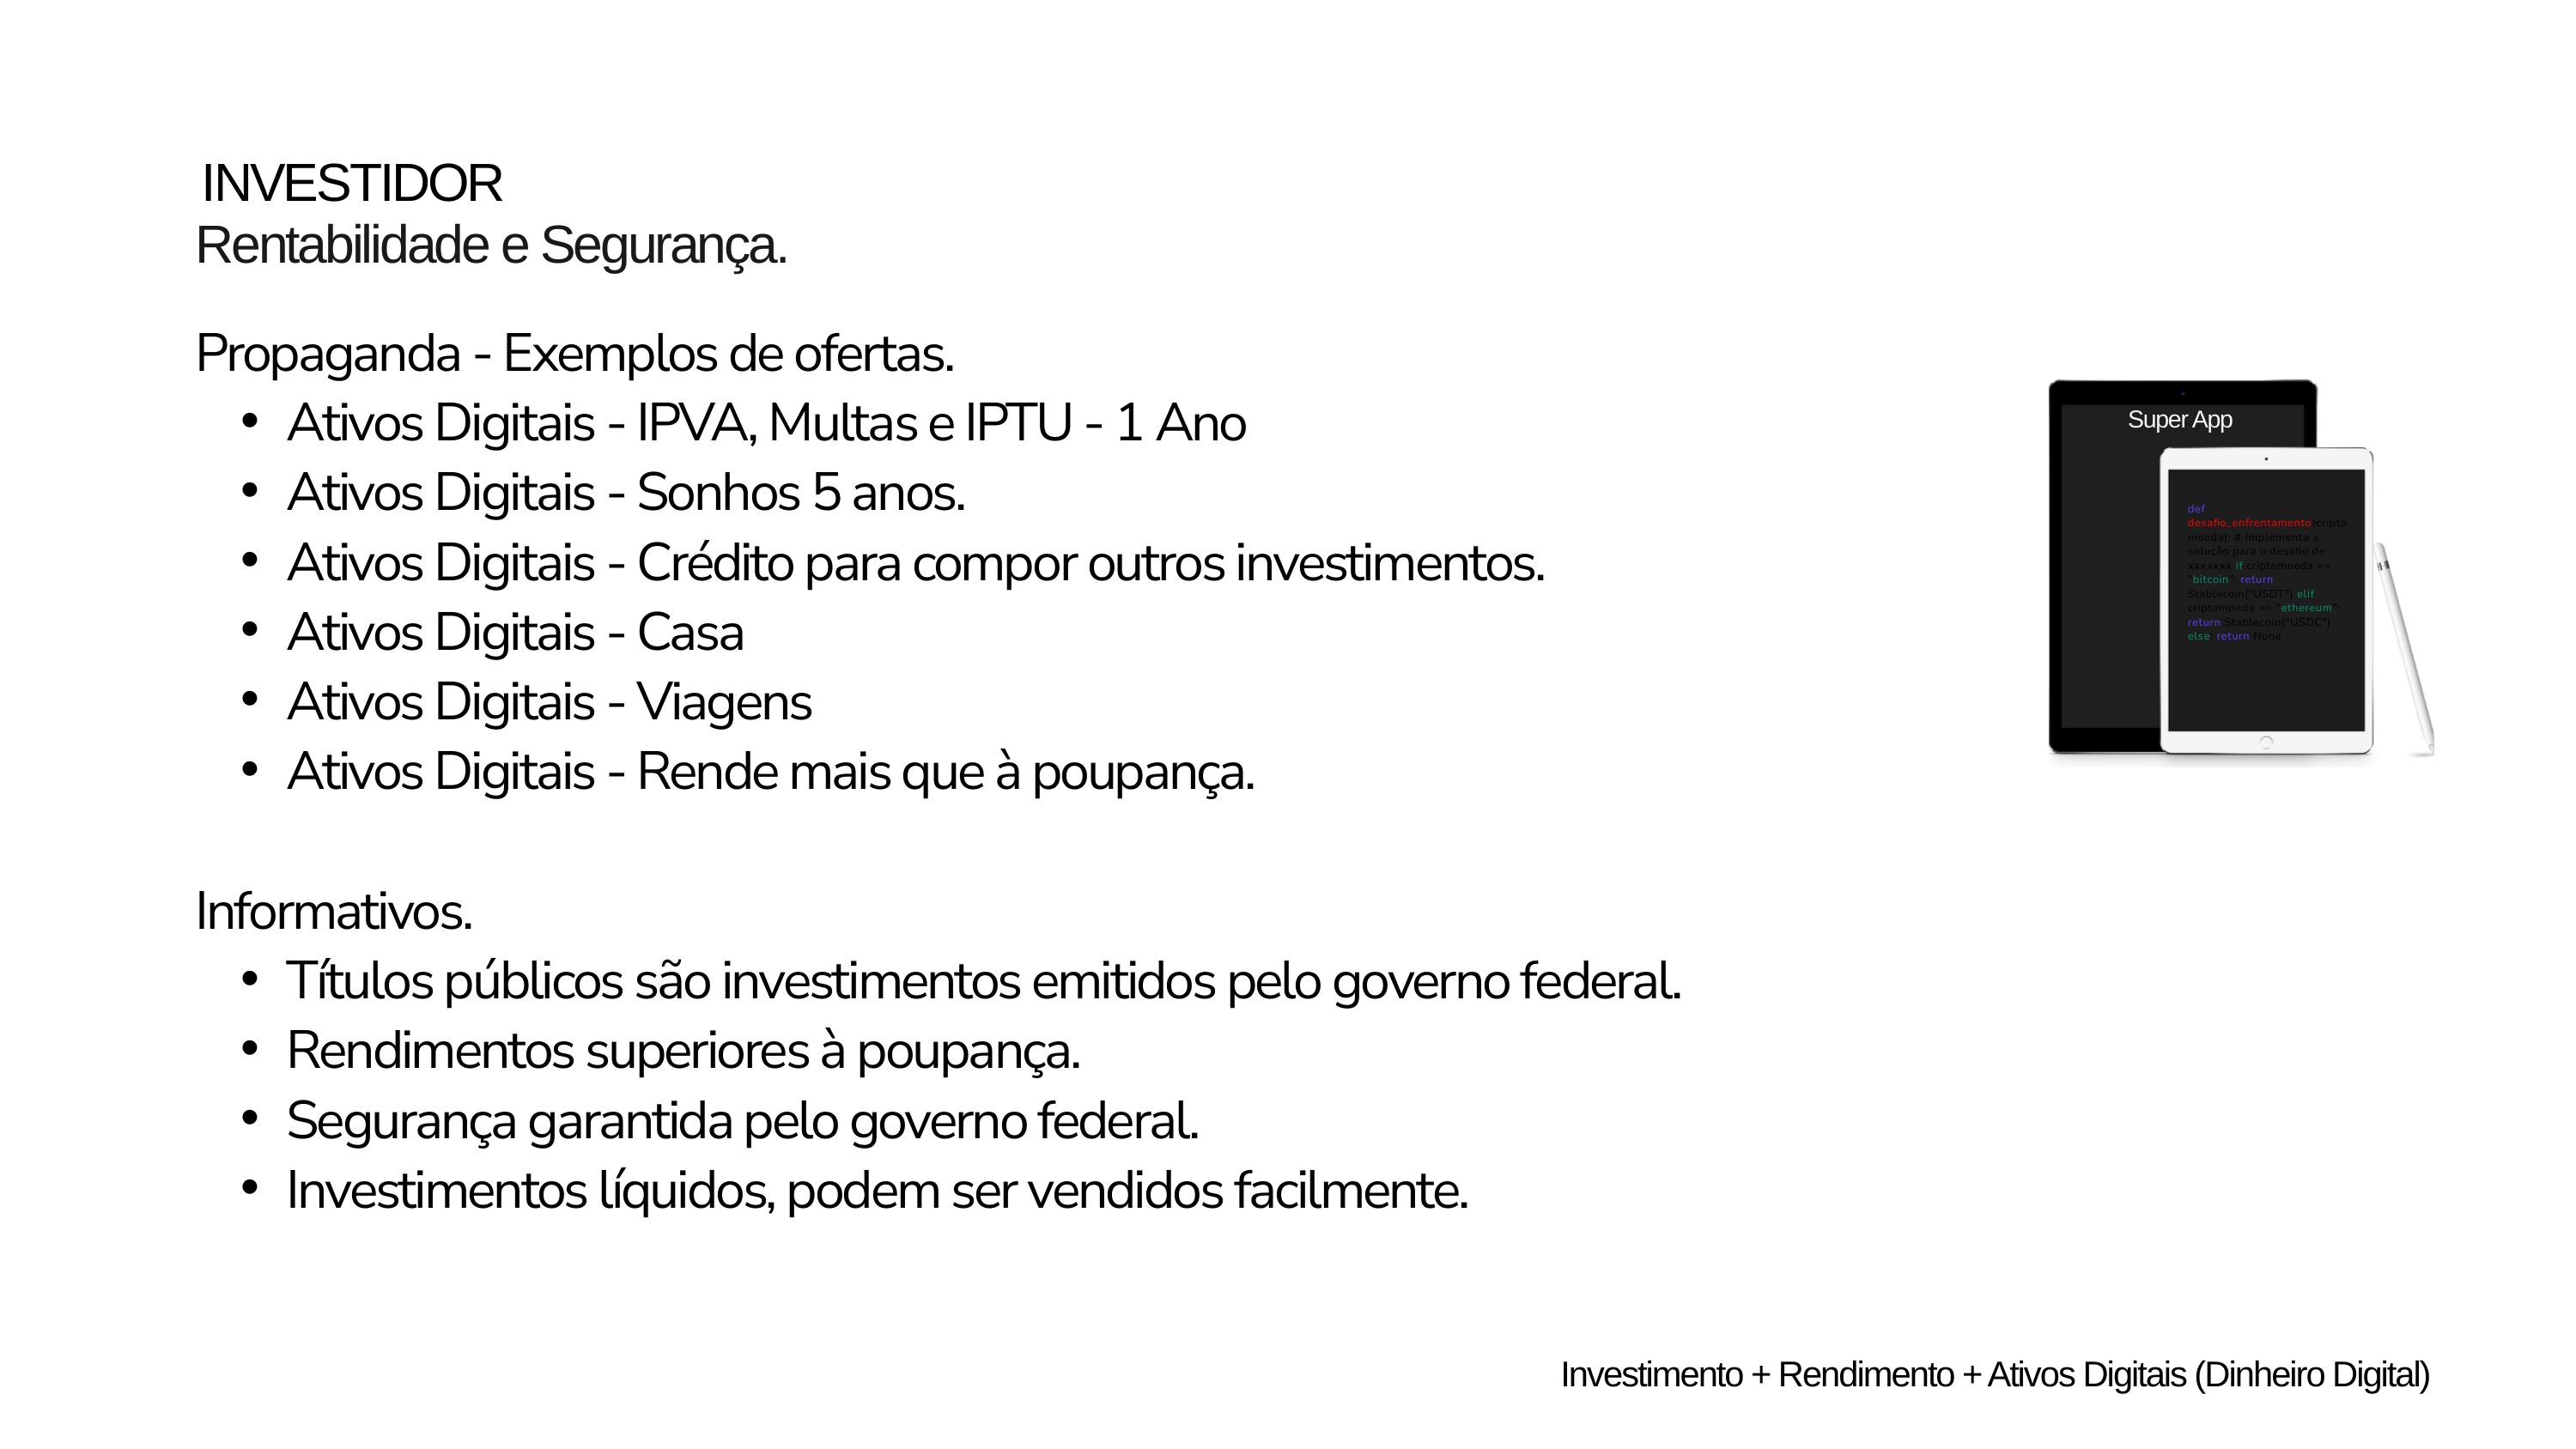

INVESTIDOR
Rentabilidade e Segurança.
Propaganda - Exemplos de ofertas.
Ativos Digitais - IPVA, Multas e IPTU - 1 Ano
Ativos Digitais - Sonhos 5 anos.
Ativos Digitais - Crédito para compor outros investimentos.
Ativos Digitais - Casa
Ativos Digitais - Viagens
Ativos Digitais - Rende mais que à poupança.

Informativos.
Títulos públicos são investimentos emitidos pelo governo federal.
Rendimentos superiores à poupança.
Segurança garantida pelo governo federal.
Investimentos líquidos, podem ser vendidos facilmente.

Super App
def desafio_enfrentamento(criptomoeda): # Implementa a solução para o desafio de xxxxxxx if criptomoeda == "bitcoin": return Stablecoin("USDT") elif criptomoeda == "ethereum": return Stablecoin("USDC") else: return None

Investimento + Rendimento + Ativos Digitais (Dinheiro Digital)